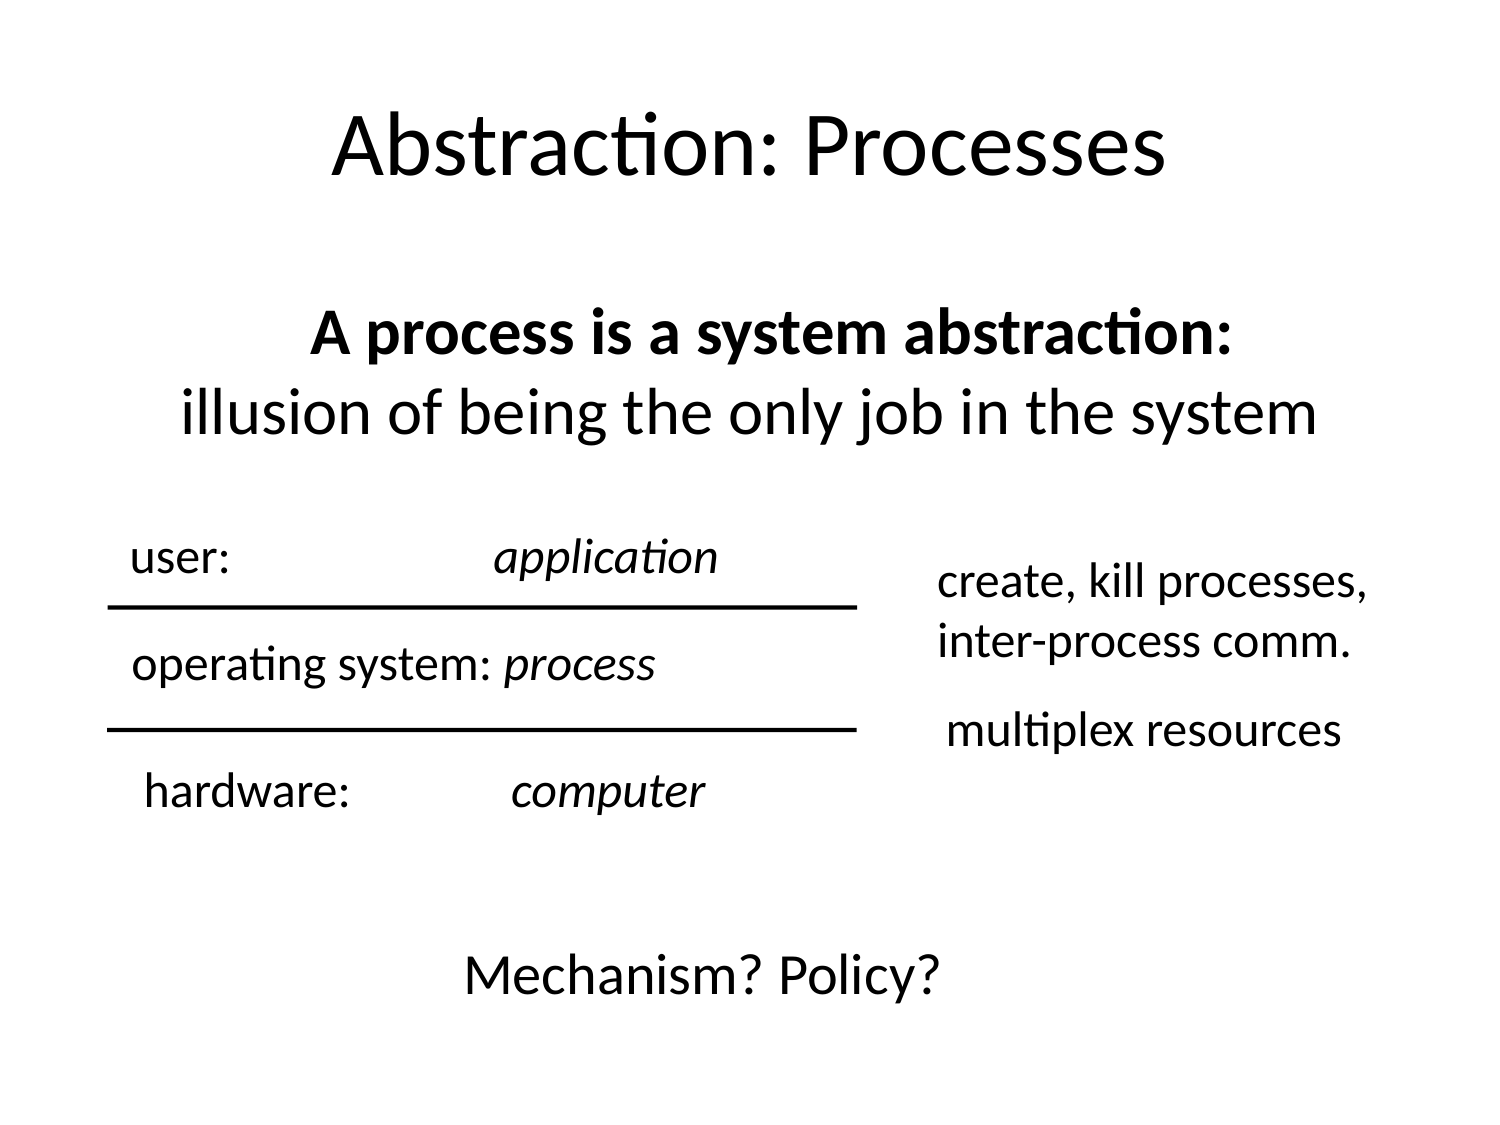

# Abstraction: Processes
   A process is a system abstraction:
illusion of being the only job in the system

 Mechanism? Policy?
user:	                   application
create, kill processes,
inter-process comm.

operating system: process
multiplex resources

hardware:	      computer